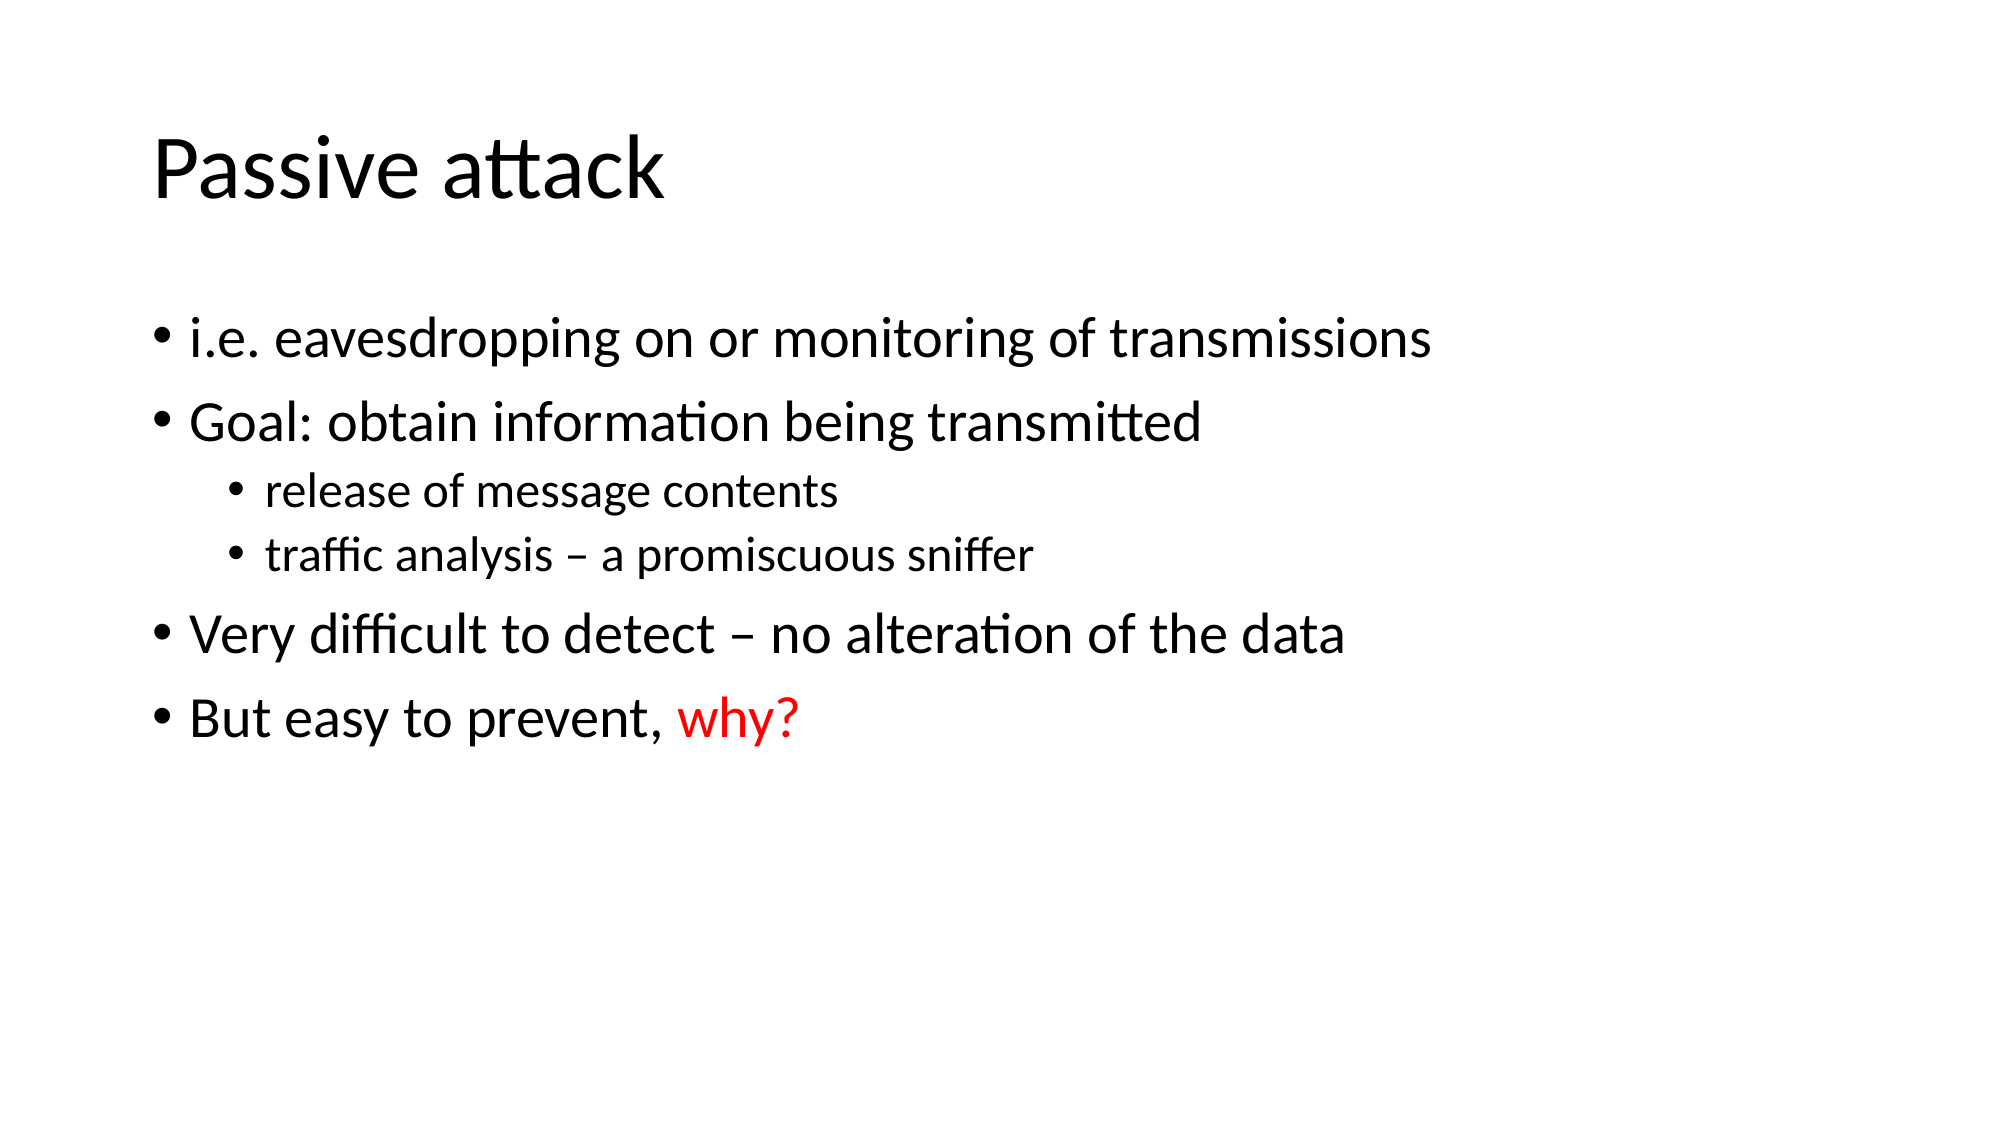

# Passive attack
i.e. eavesdropping on or monitoring of transmissions
Goal: obtain information being transmitted
release of message contents
traffic analysis – a promiscuous sniffer
Very difficult to detect – no alteration of the data
But easy to prevent, why?